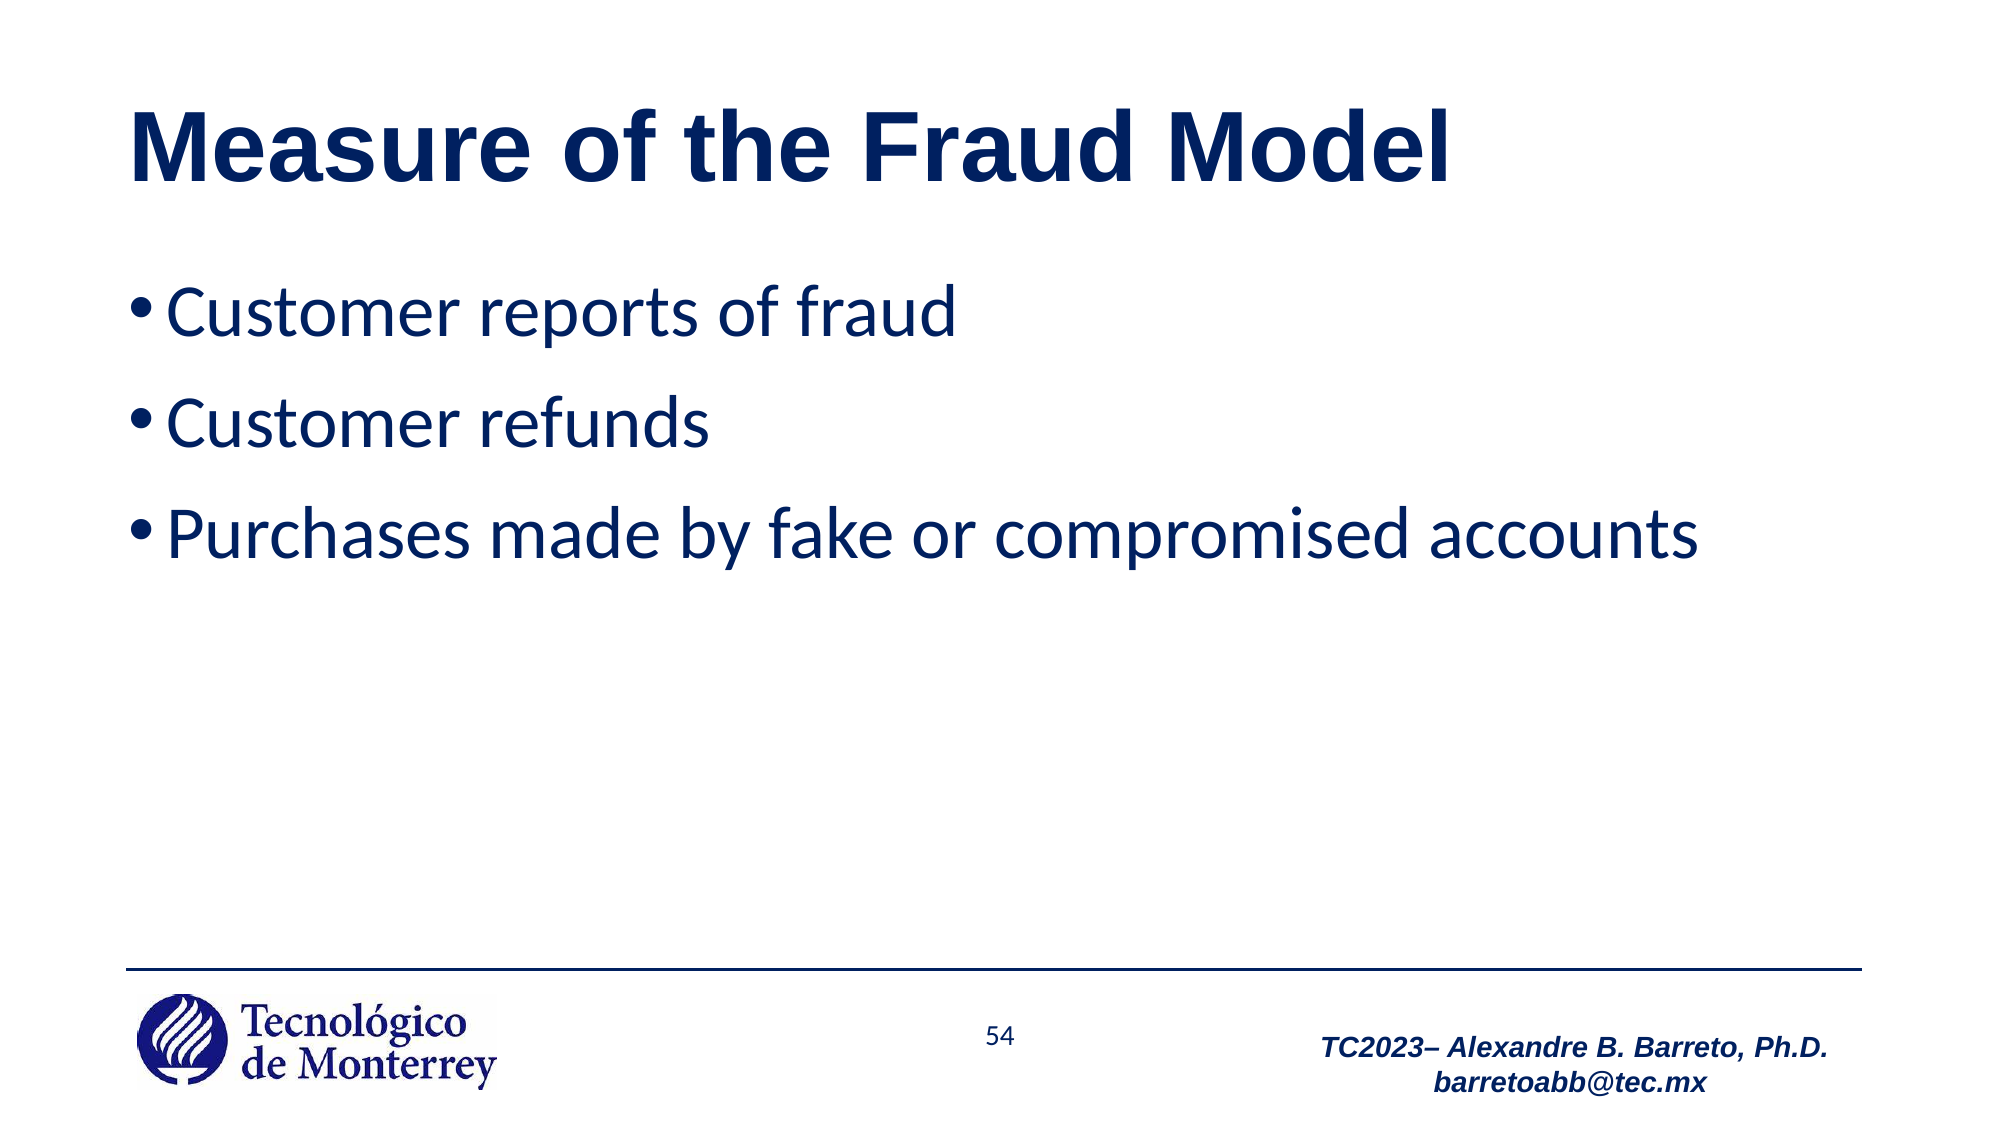

# Measure of the Fraud Model
Customer reports of fraud
Customer refunds
Purchases made by fake or compromised accounts